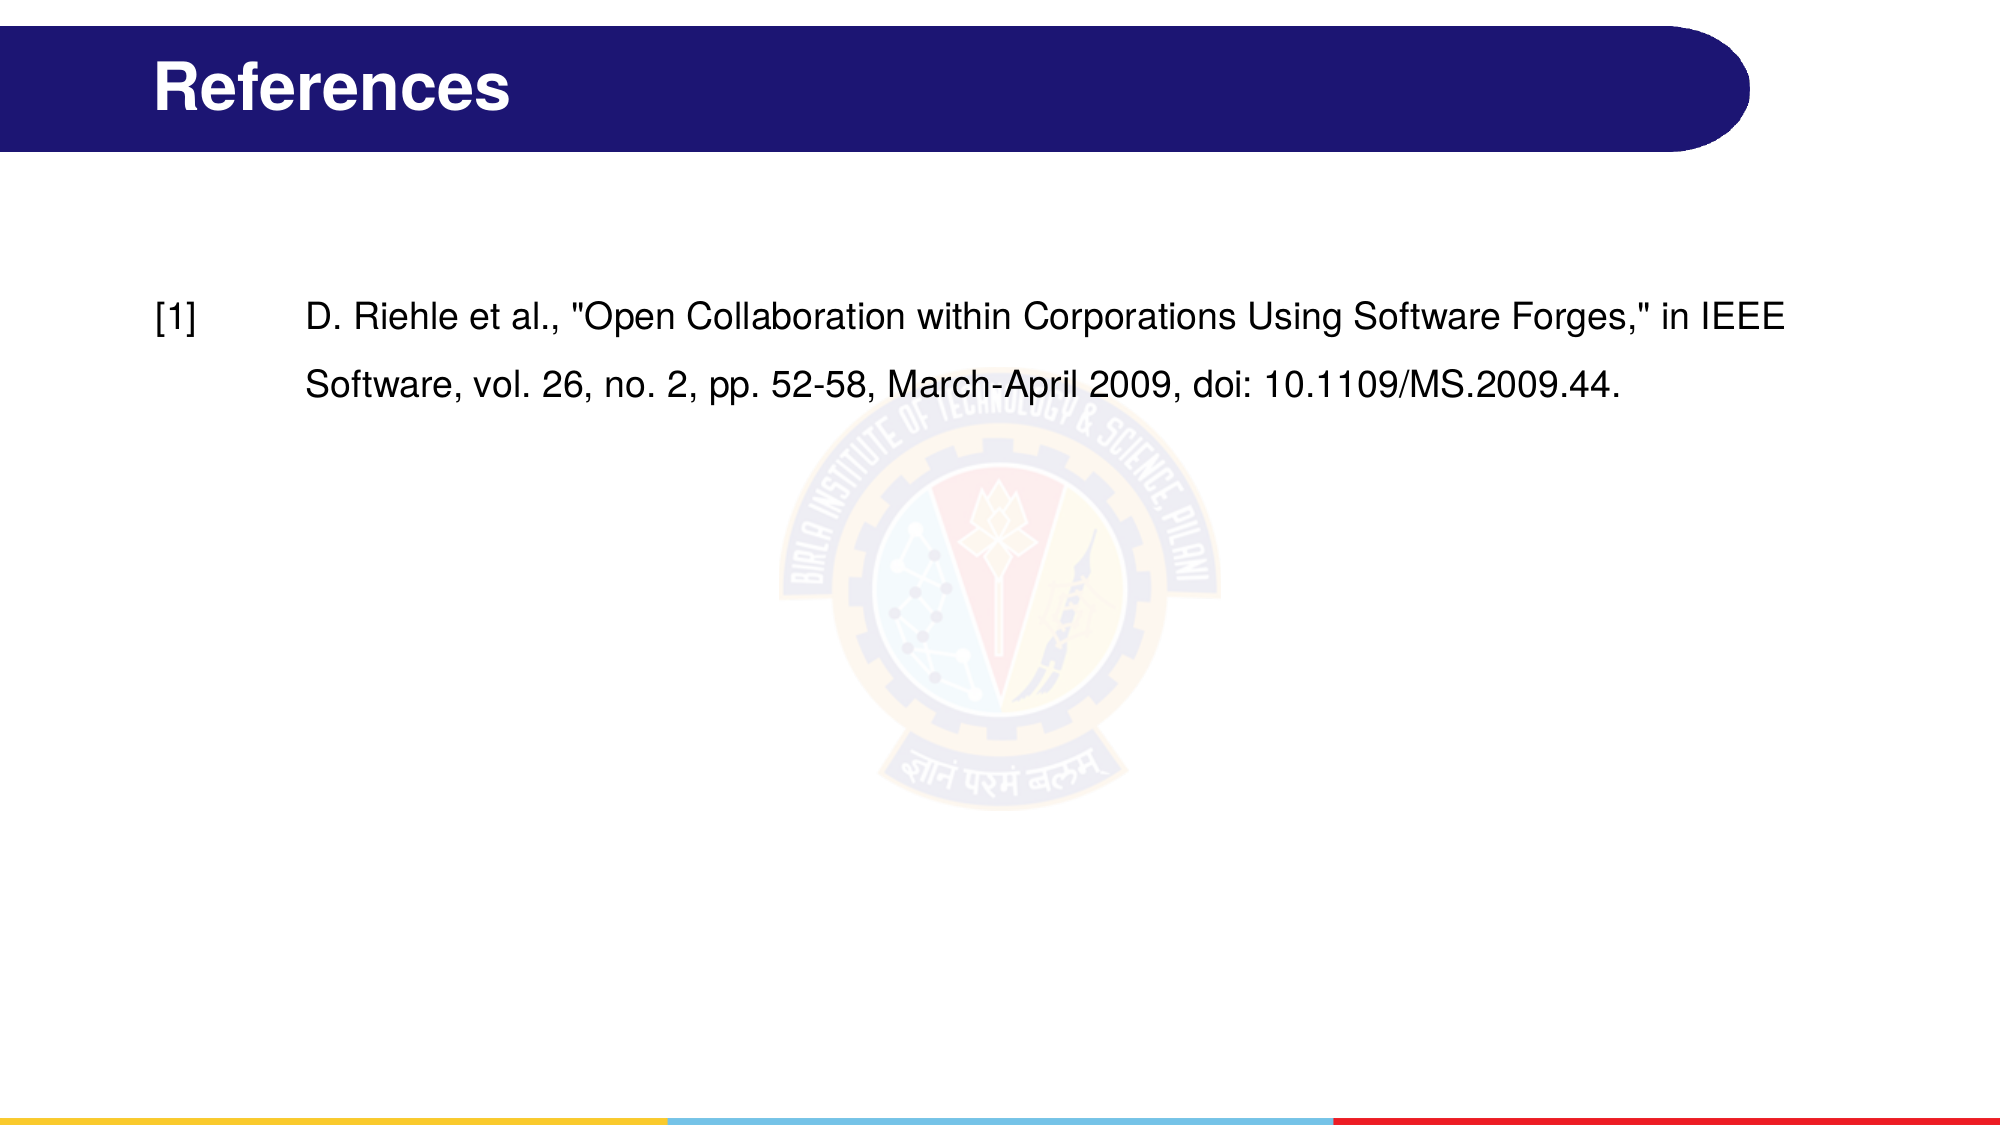

# References

[1]	D. Riehle et al., "Open Collaboration within Corporations Using Software Forges," in IEEE 	Software, vol. 26, no. 2, pp. 52-58, March-April 2009, doi: 10.1109/MS.2009.44.